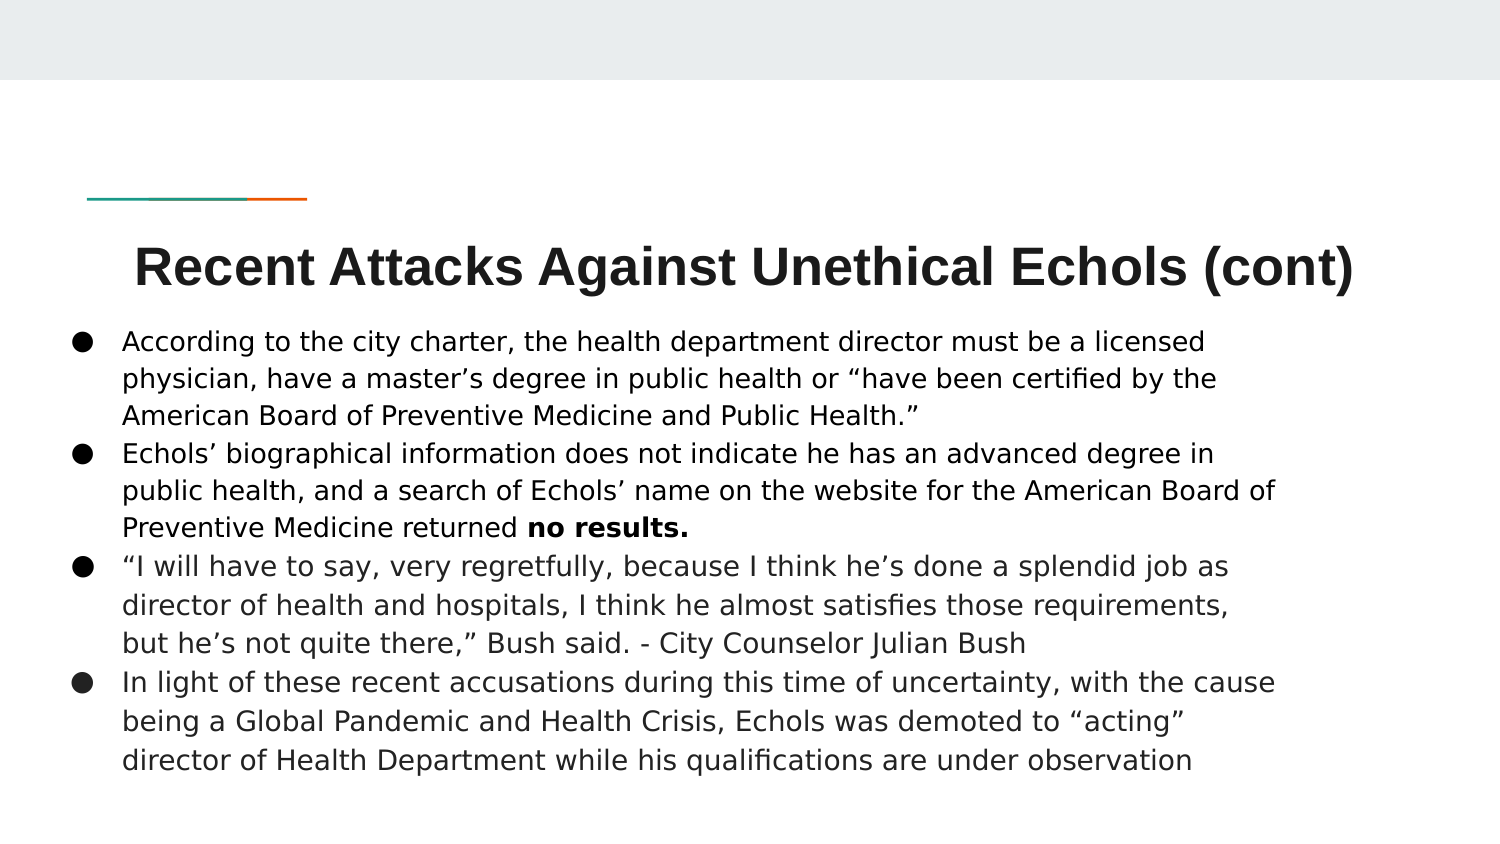

# Recent Attacks Against Unethical Echols (cont)
According to the city charter, the health department director must be a licensed physician, have a master’s degree in public health or “have been certified by the American Board of Preventive Medicine and Public Health.”
Echols’ biographical information does not indicate he has an advanced degree in public health, and a search of Echols’ name on the website for the American Board of Preventive Medicine returned no results.
“I will have to say, very regretfully, because I think he’s done a splendid job as director of health and hospitals, I think he almost satisfies those requirements, but he’s not quite there,” Bush said. - City Counselor Julian Bush
In light of these recent accusations during this time of uncertainty, with the cause being a Global Pandemic and Health Crisis, Echols was demoted to “acting” director of Health Department while his qualifications are under observation